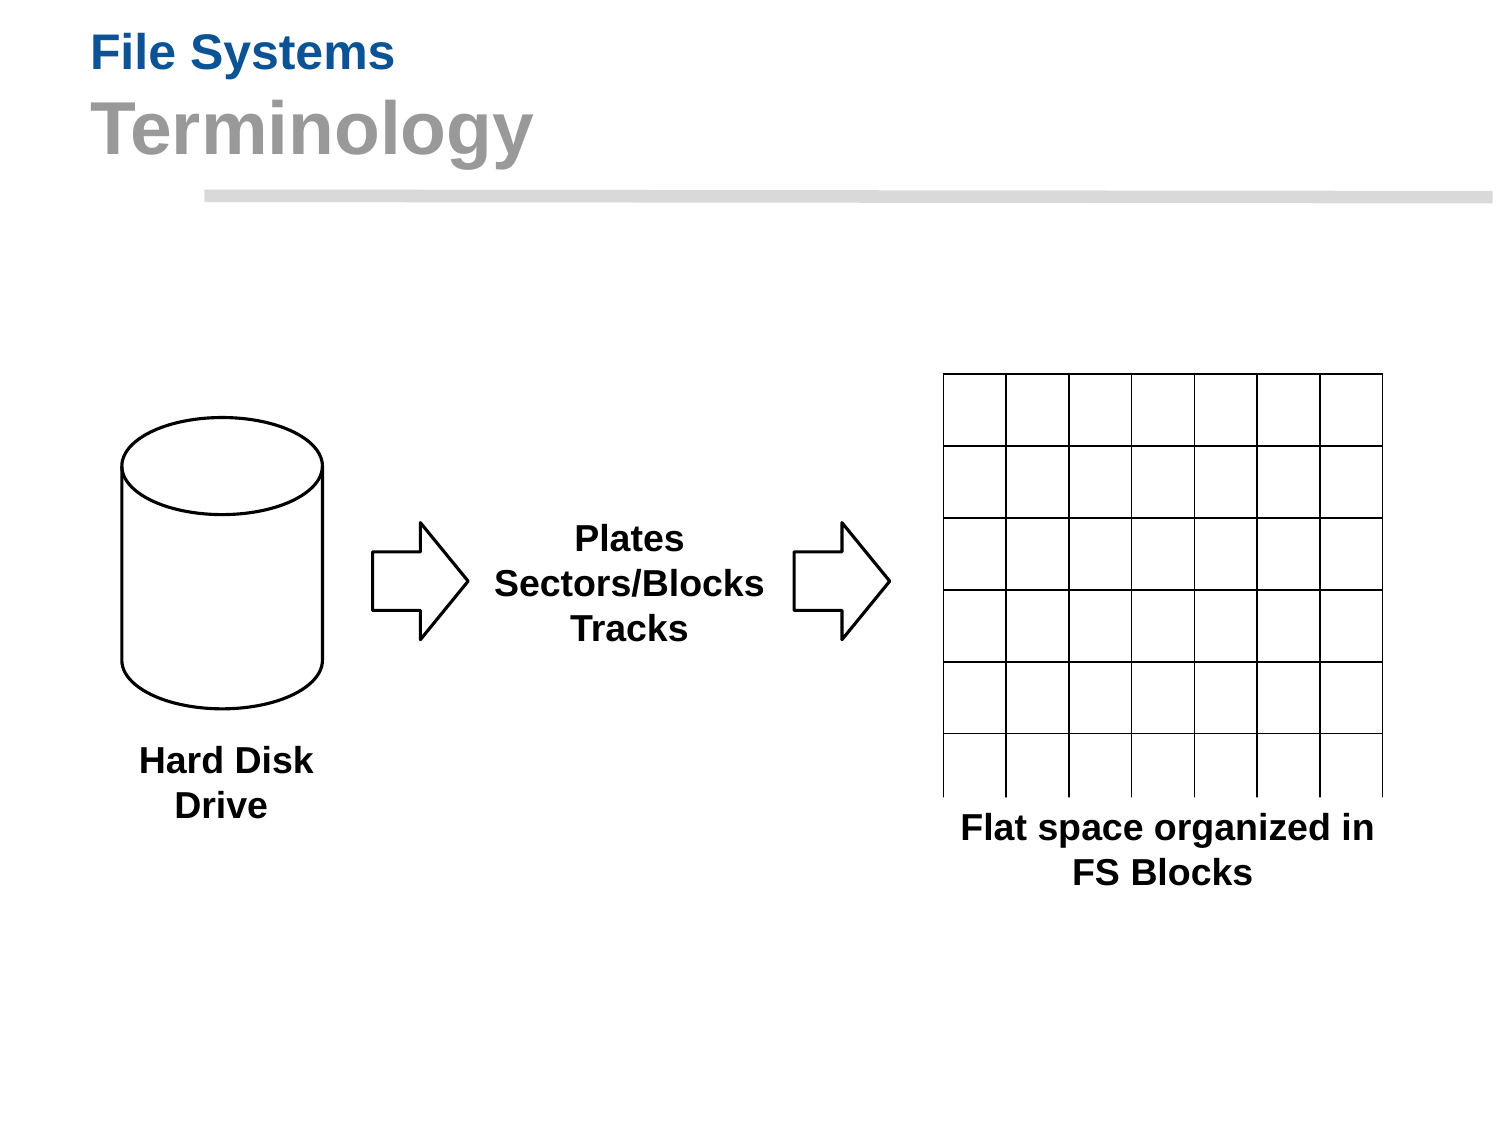

# File Systems Terminology
|  |  |  |  |  |  |  |
| --- | --- | --- | --- | --- | --- | --- |
|  |  |  |  |  |  |  |
|  |  |  |  |  |  |  |
|  |  |  |  |  |  |  |
|  |  |  |  |  |  |  |
|  |  |  |  |  |  |  |
|  |  |  |  |  |  |  |

Plates
Sectors/Blocks
Tracks

Hard Disk Drive
Flat space organized in FS Blocks